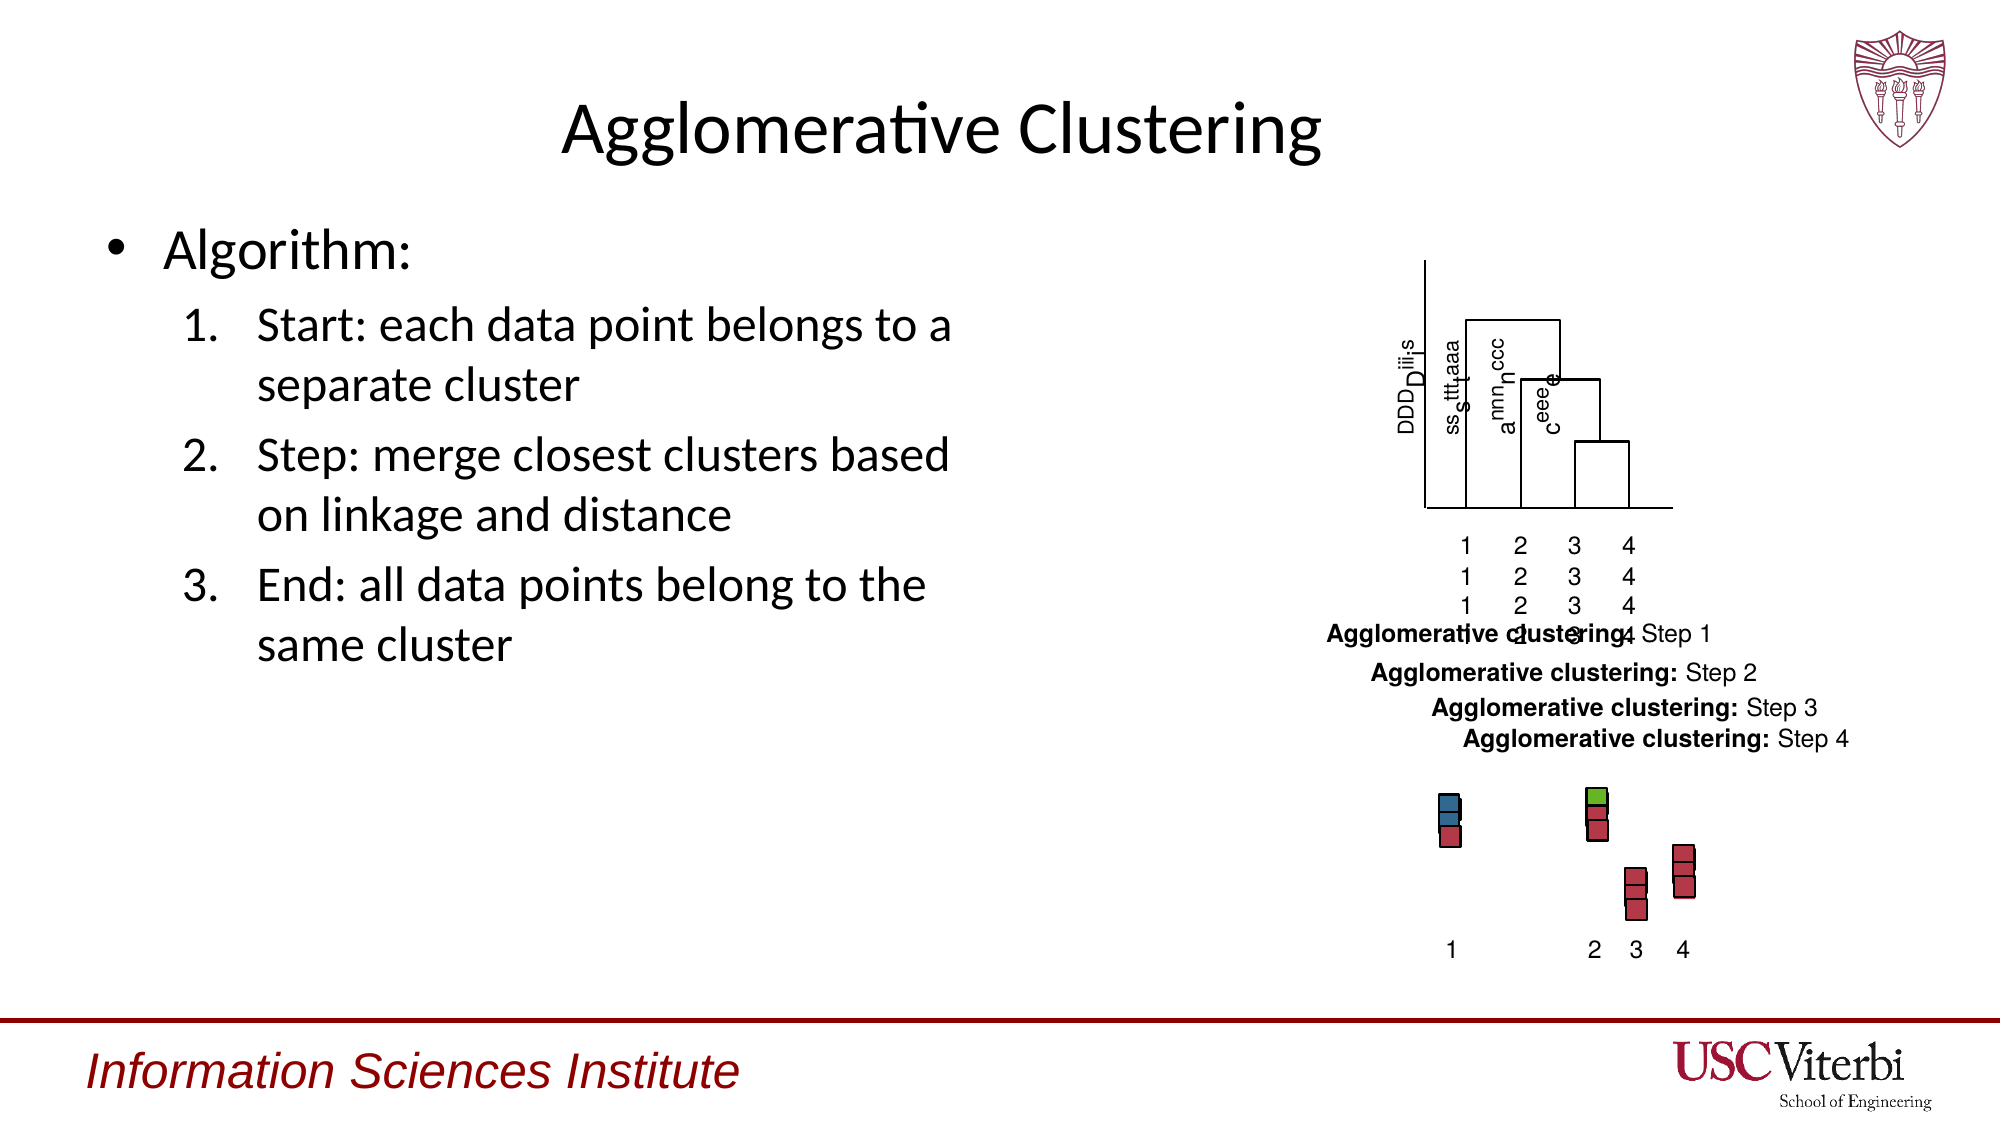

# Agglomerative Clustering
Algorithm:
Start: each data point belongs to a separate cluster
Step: merge closest clusters based on linkage and distance
End: all data points belong to the same cluster

DDDDiiiissssttttaaaannnncccceeee

1111
2222
3333
4444
Agglomerative clustering: Step 1
Agglomerative clustering: Step 2
Agglomerative clustering: Step 3
Agglomerative clustering: Step 4

1
2
3
4